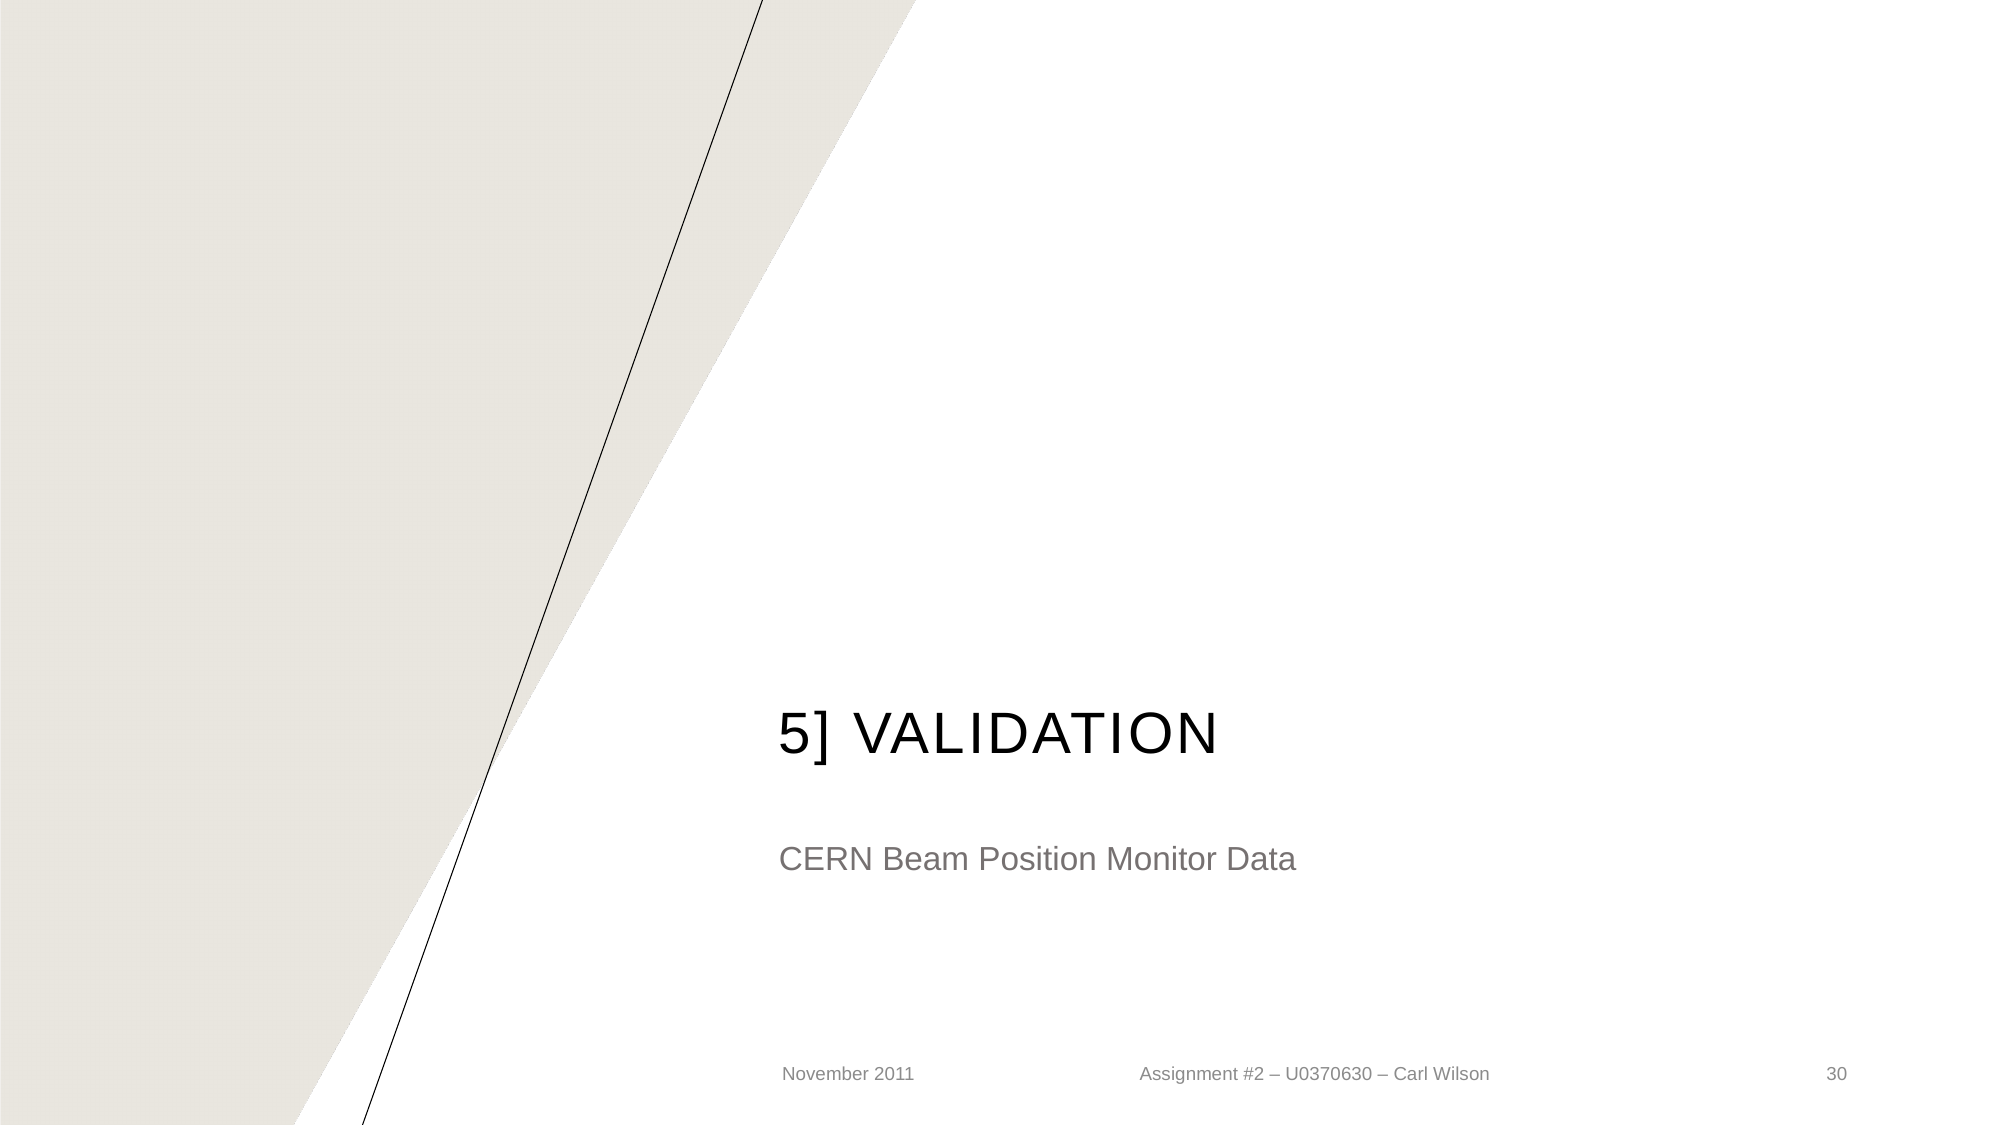

# 5] validation
CERN Beam Position Monitor Data
November 2011
Assignment #2 – U0370630 – Carl Wilson
30